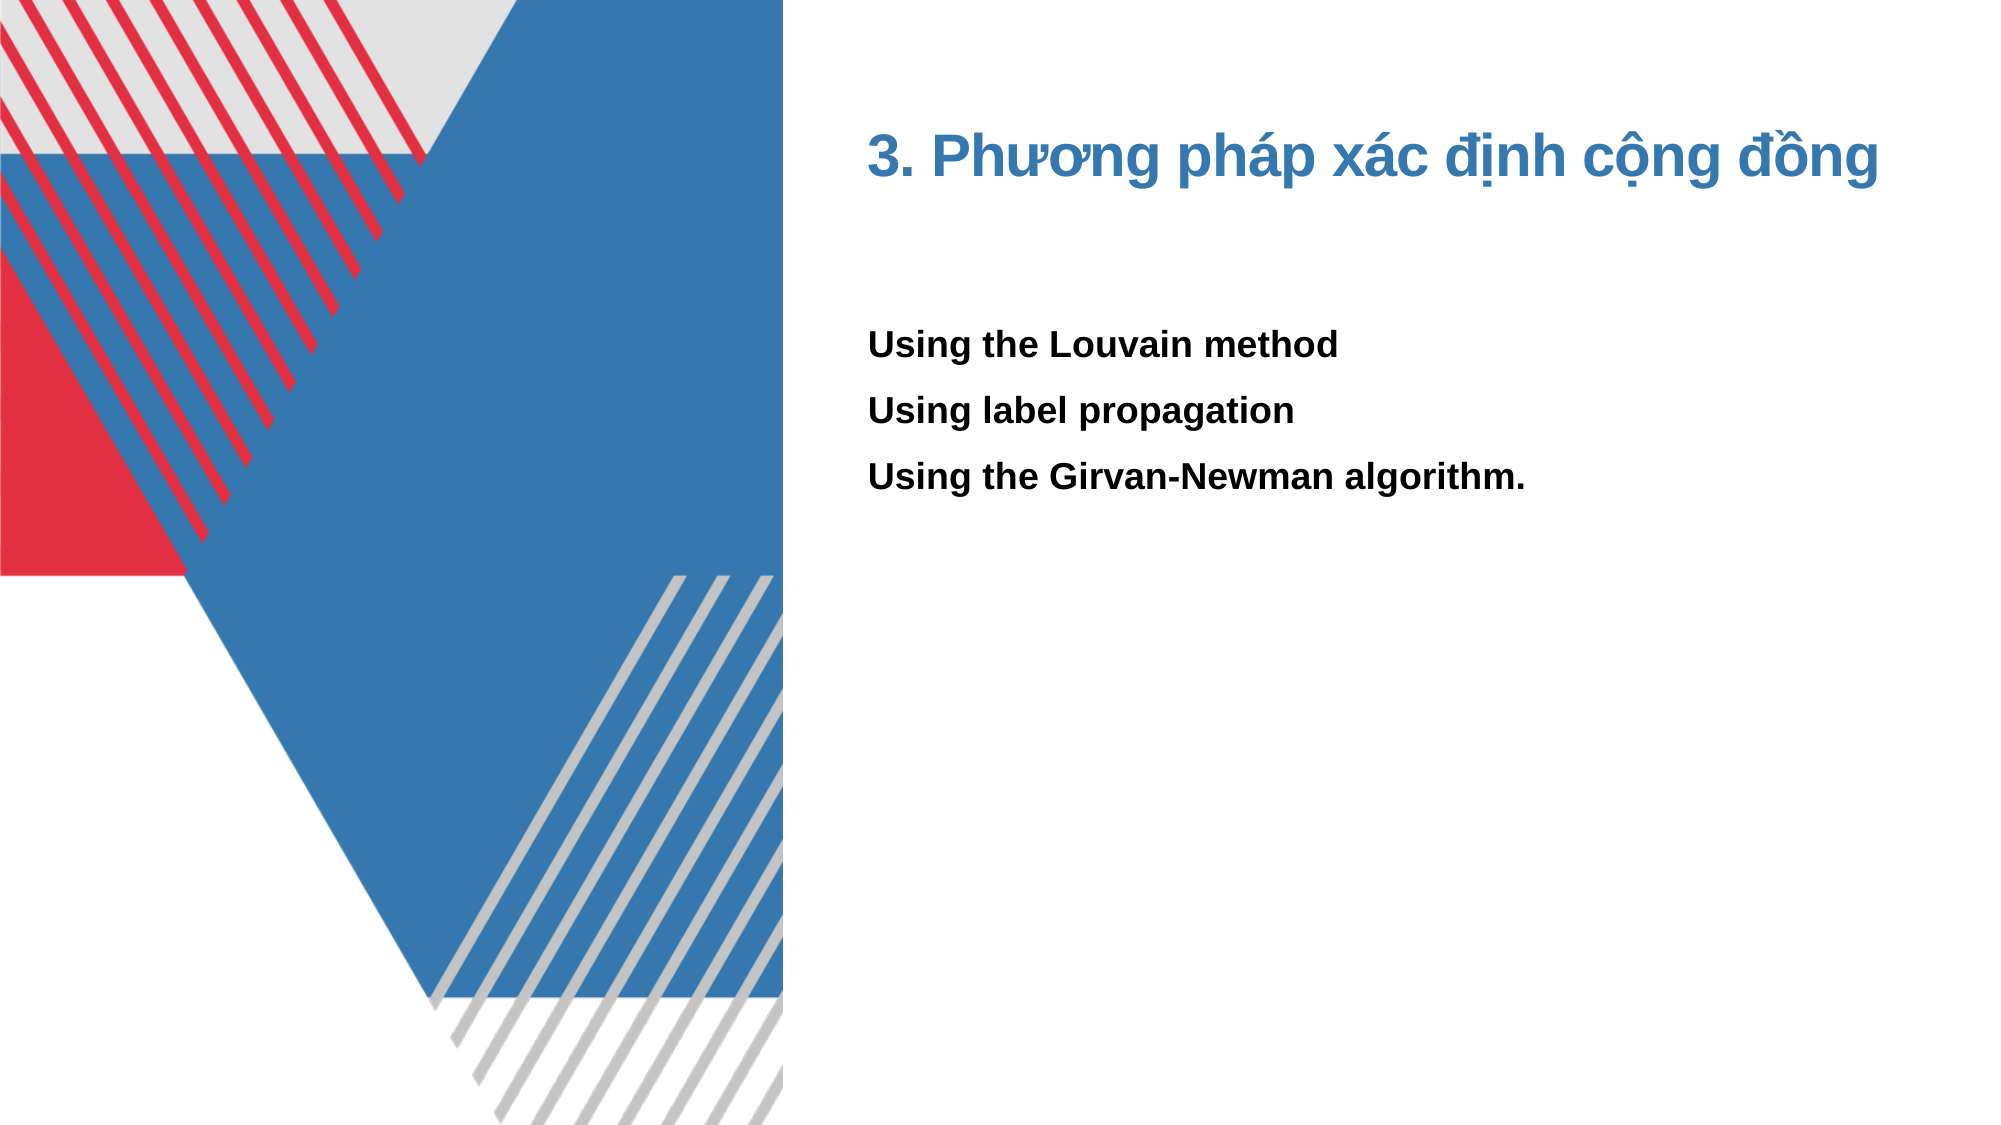

# 3. Phương pháp xác định cộng đồng
﻿Using the Louvain method
﻿Using label propagation
﻿Using the Girvan-Newman algorithm.